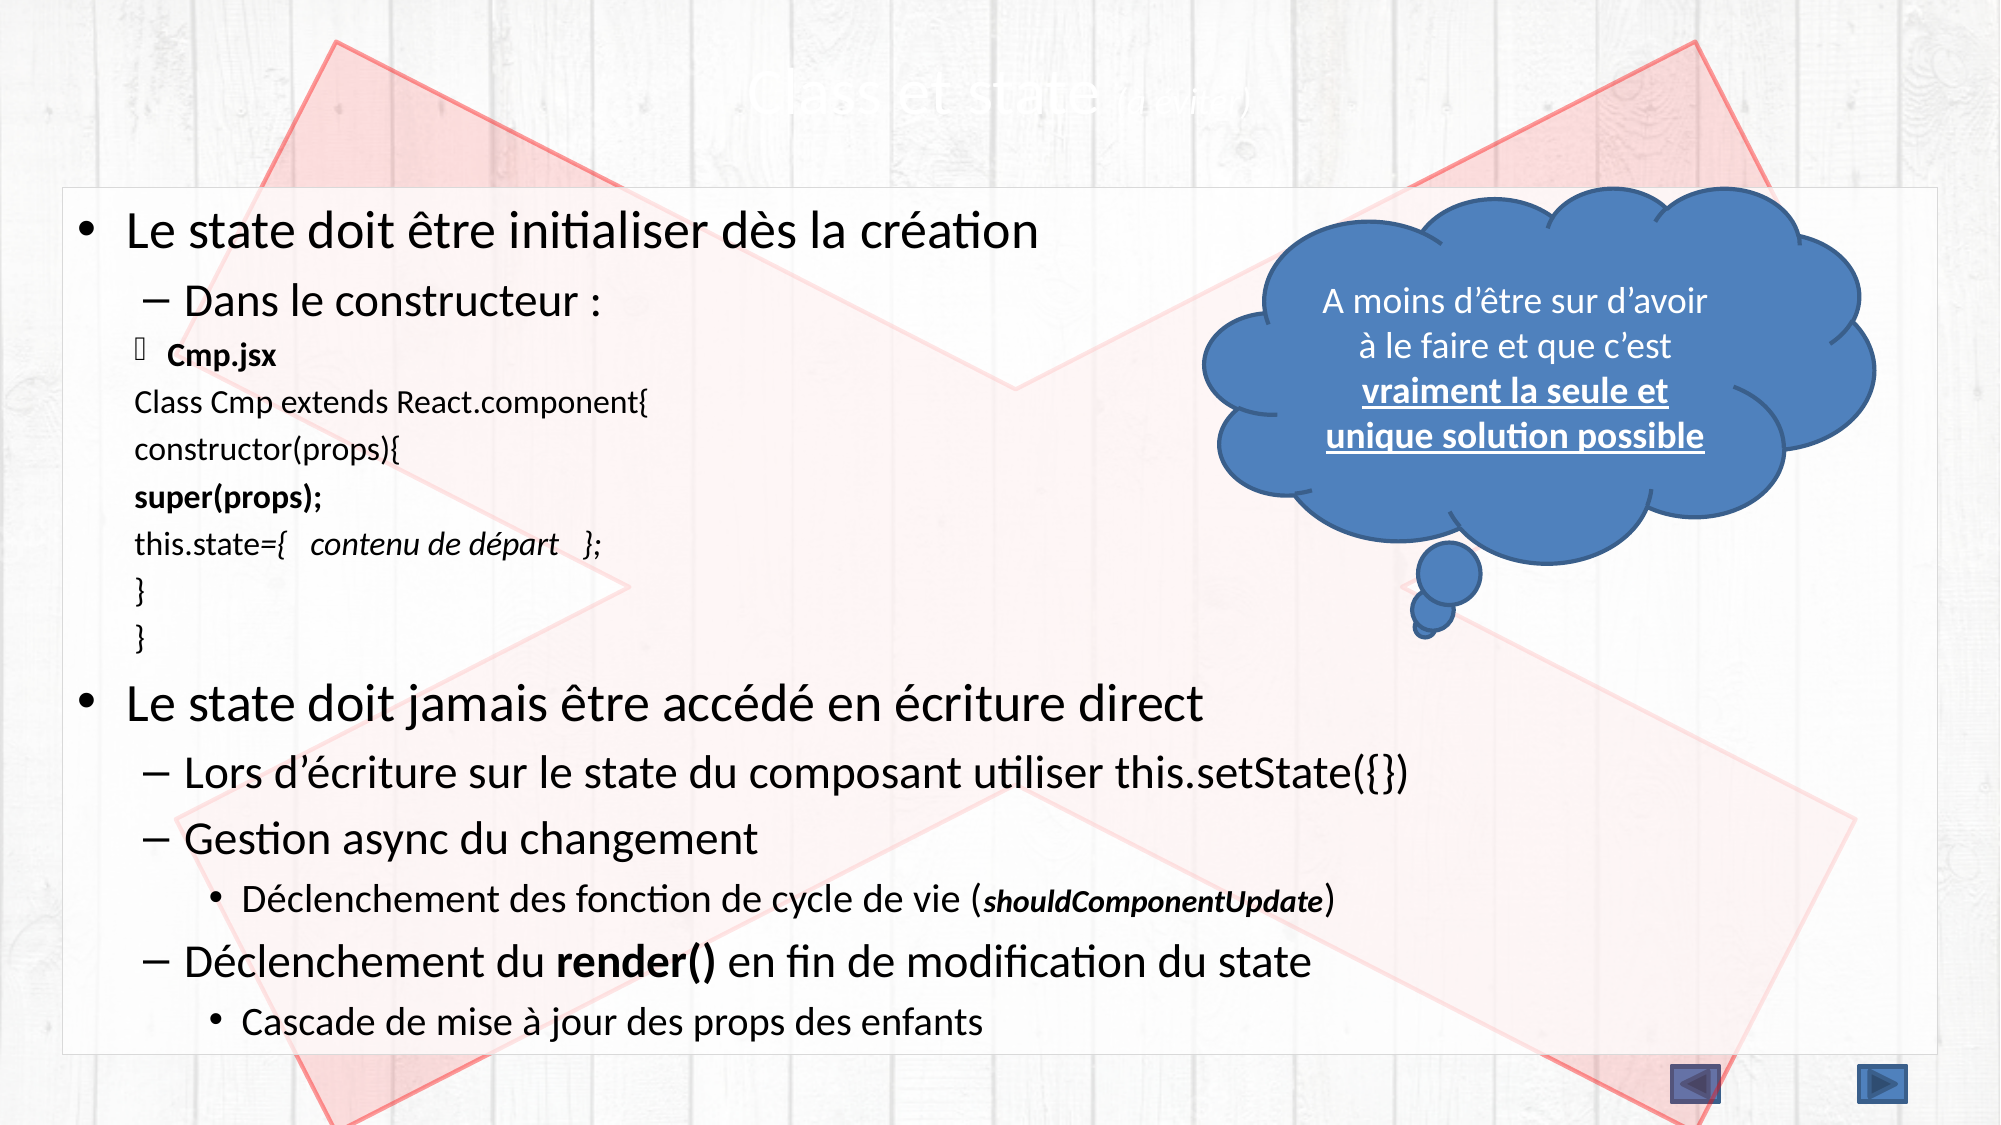

# Class et state (à éviter)
Le state doit être initialiser dès la création
Dans le constructeur :
Cmp.jsx
Class Cmp extends React.component{
	constructor(props){
		super(props);
		this.state={   contenu de départ   };
	}
}
Le state doit jamais être accédé en écriture direct
Lors d’écriture sur le state du composant utiliser this.setState({})
Gestion async du changement
Déclenchement des fonction de cycle de vie (shouldComponentUpdate)
Déclenchement du render() en fin de modification du state
Cascade de mise à jour des props des enfants

A moins d’être sur d’avoir à le faire et que c’est vraiment la seule et unique solution possible